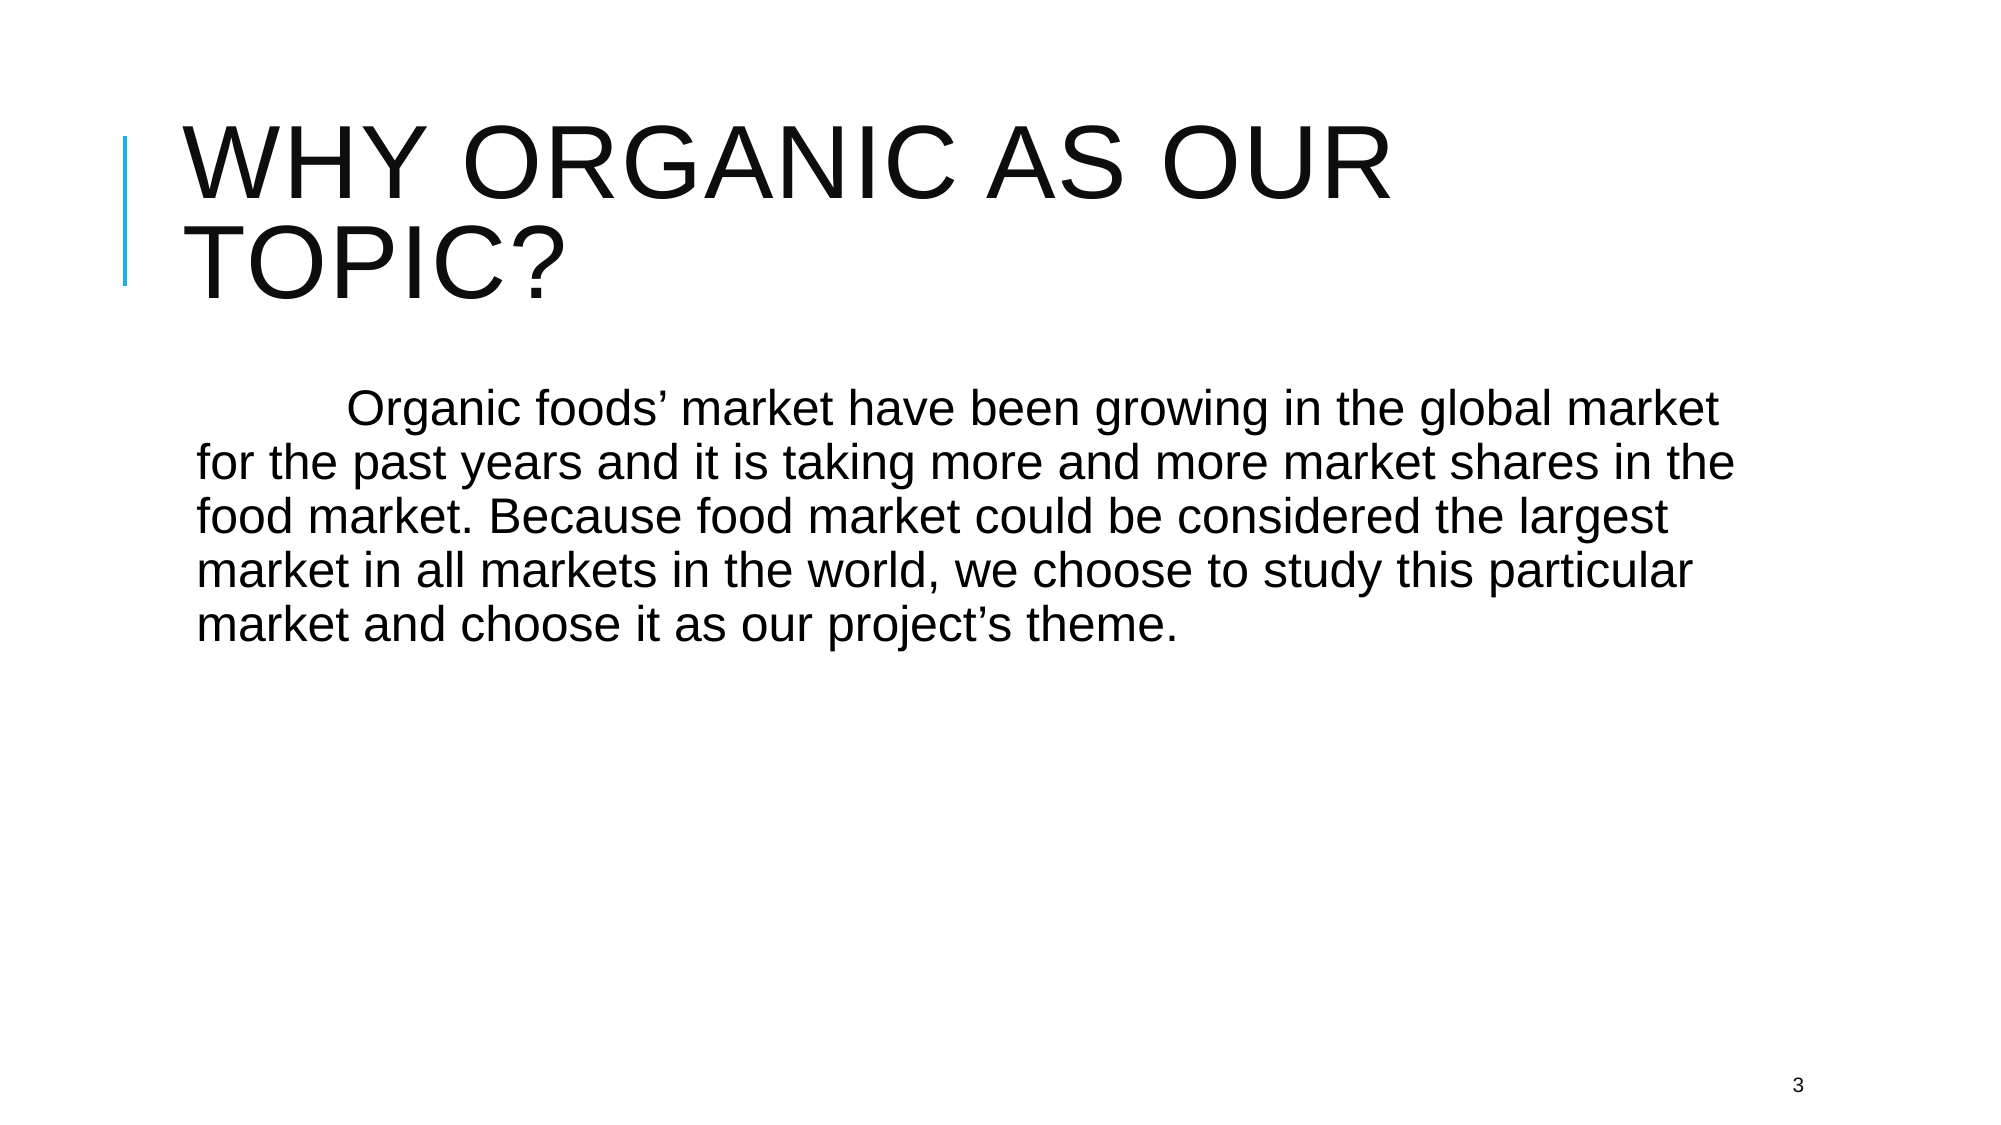

# Why organic as our topic?
	Organic foods’ market have been growing in the global market for the past years and it is taking more and more market shares in the food market. Because food market could be considered the largest market in all markets in the world, we choose to study this particular market and choose it as our project’s theme.
3